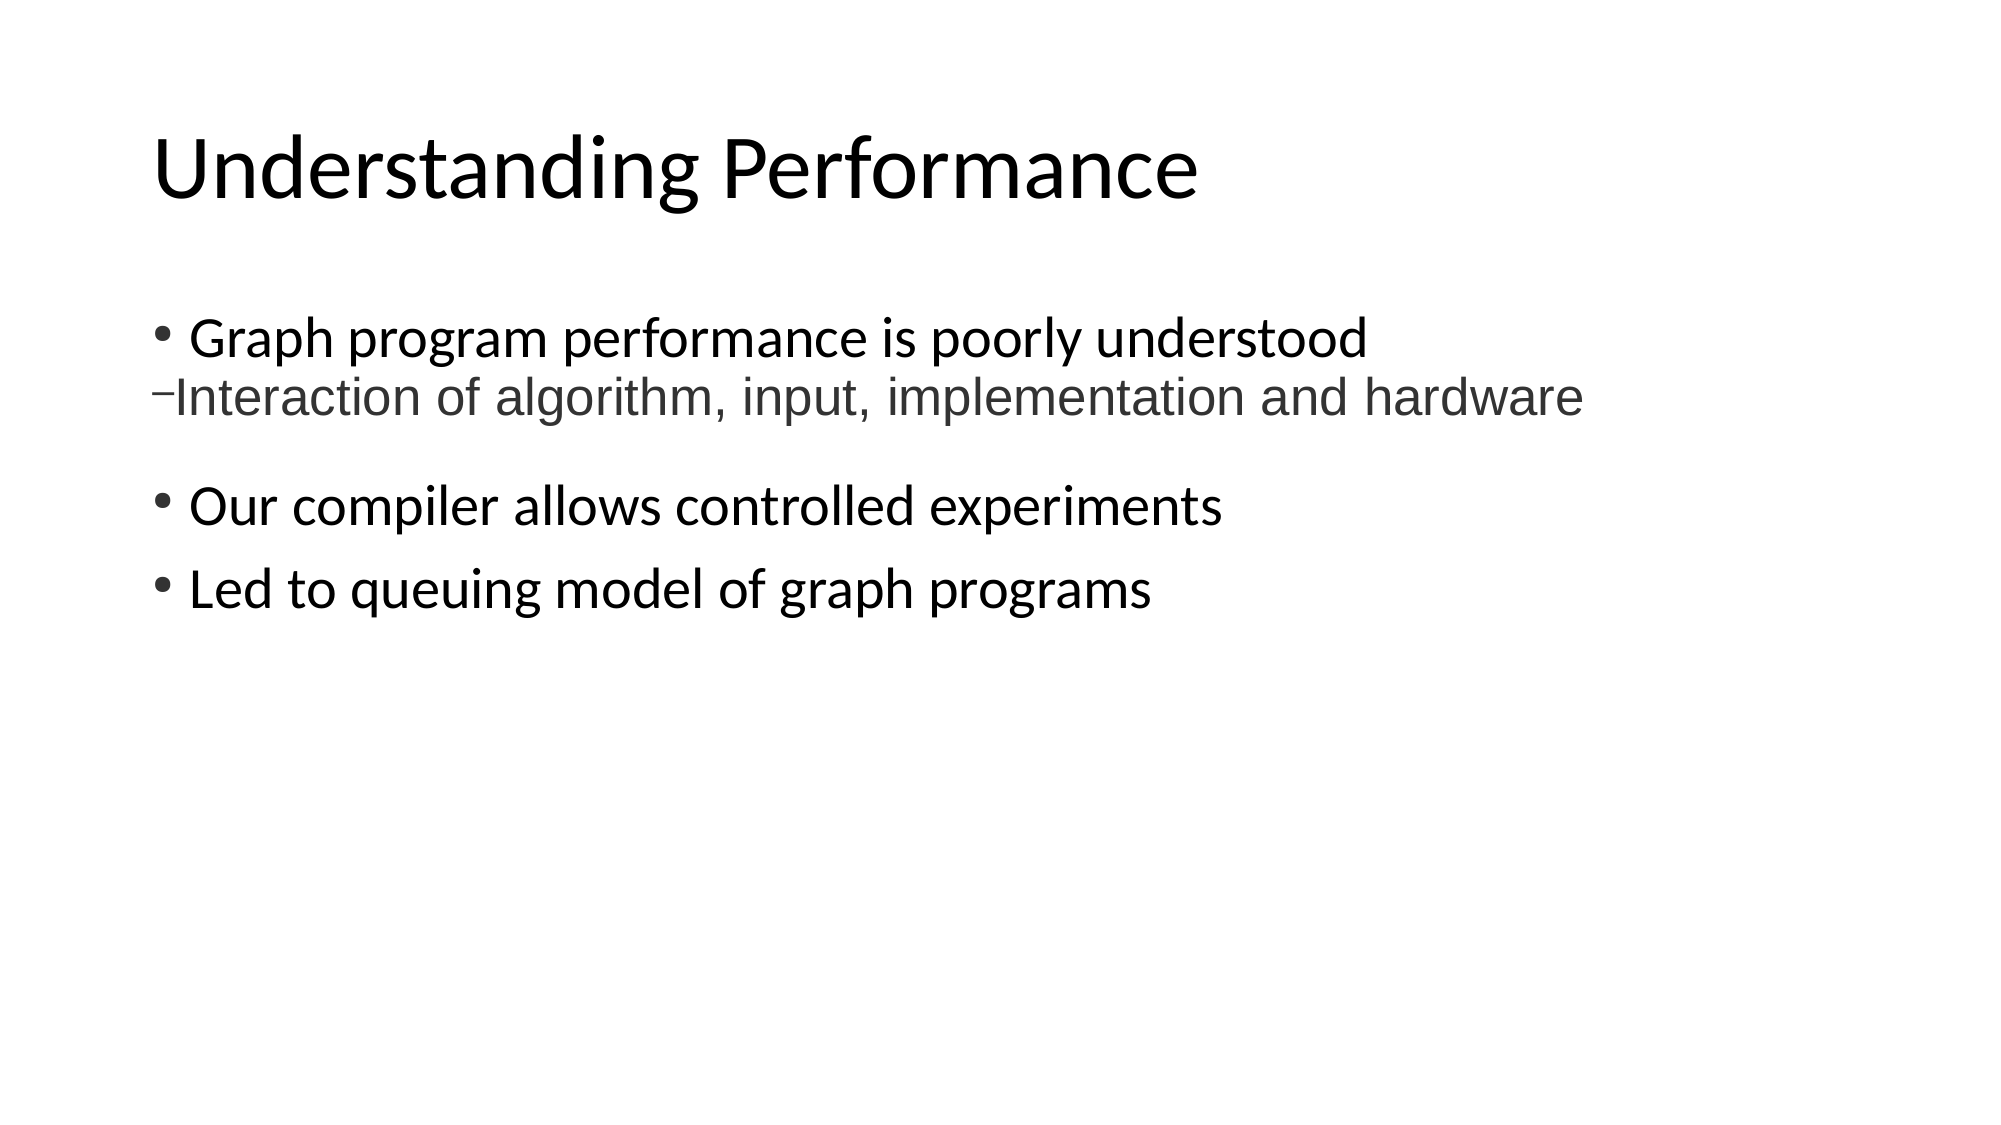

Graph program performance is poorly understood
Interaction of algorithm, input, implementation and hardware
Our compiler allows controlled experiments
Led to queuing model of graph programs
Understanding Performance